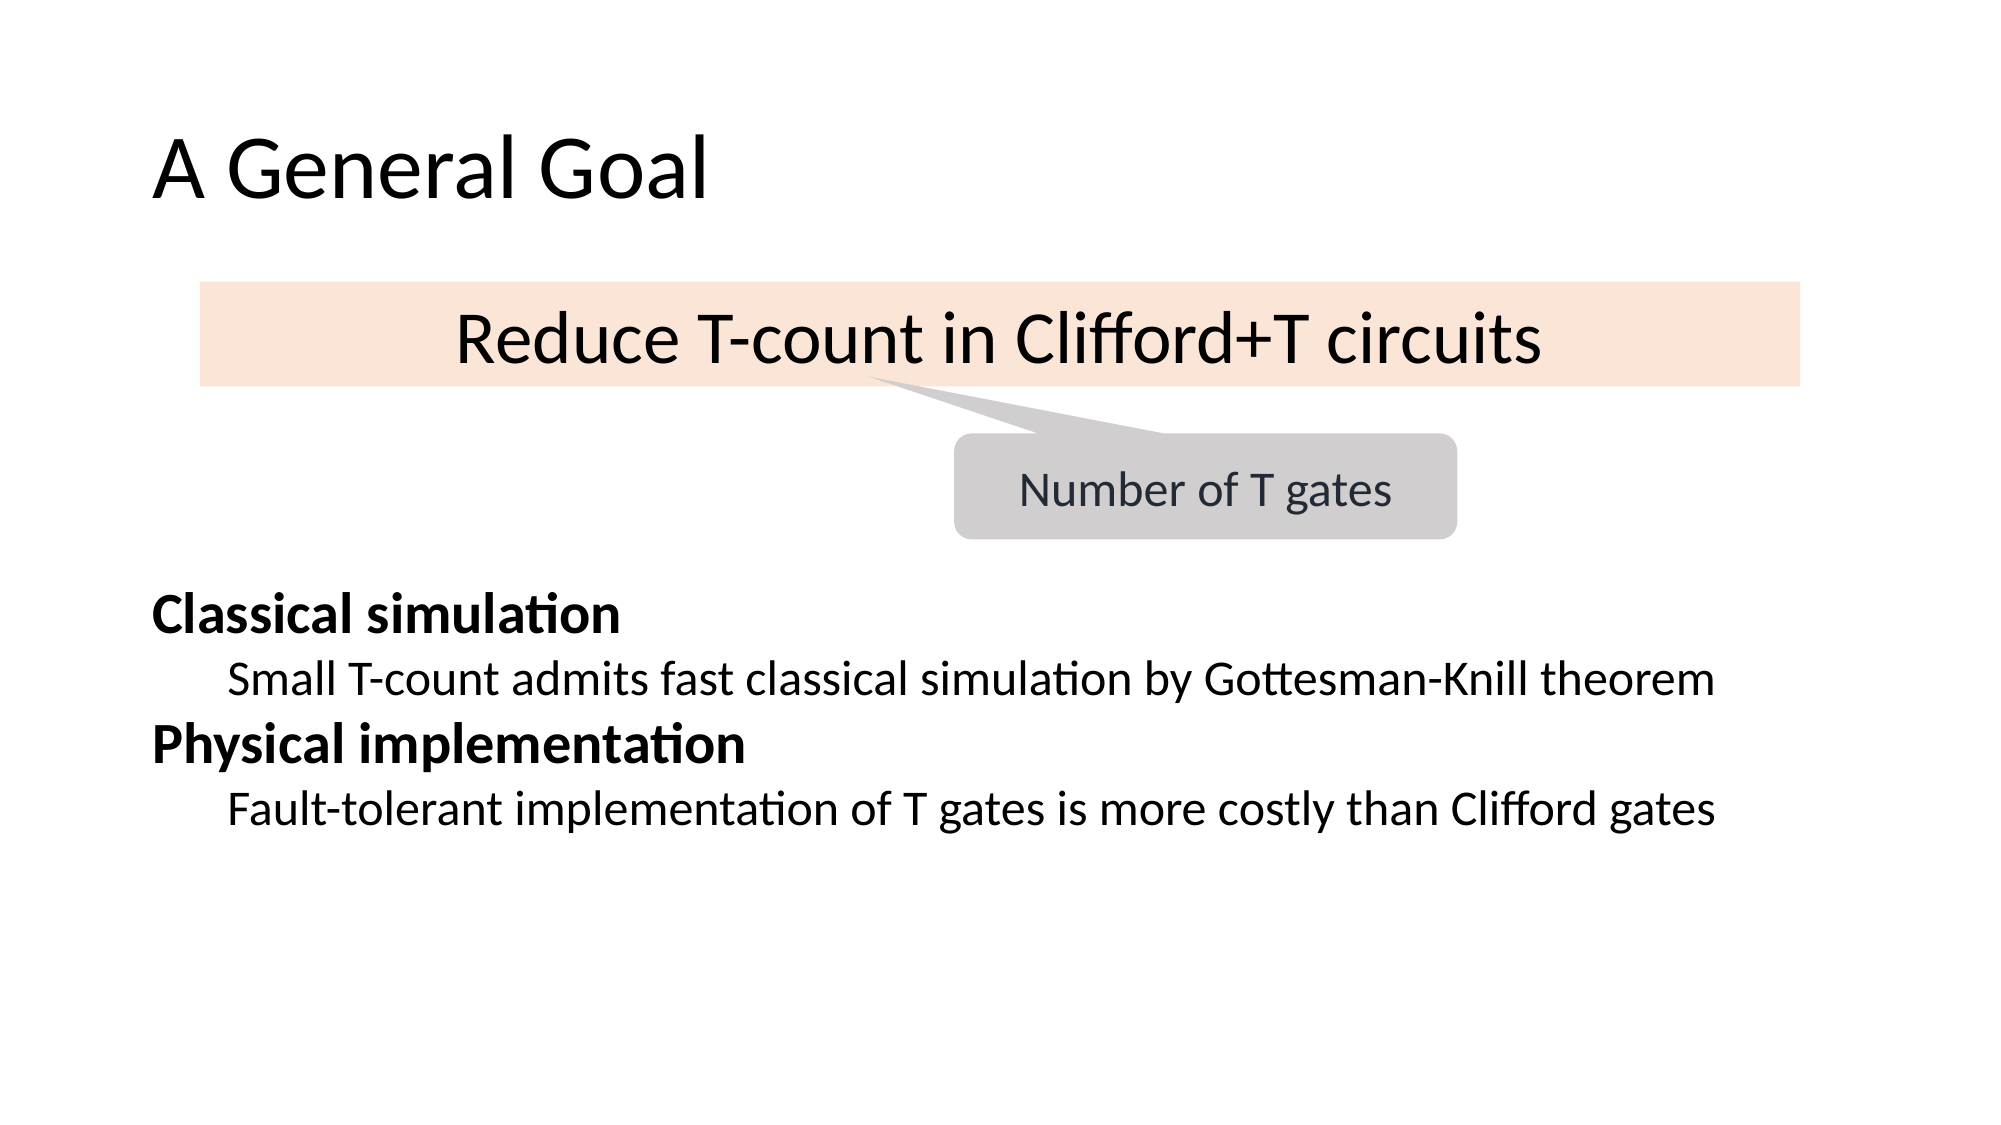

# A General Goal
Reduce T-count in Clifford+T circuits
Number of T gates
Classical simulation
Small T-count admits fast classical simulation by Gottesman-Knill theorem
Physical implementation
Fault-tolerant implementation of T gates is more costly than Clifford gates